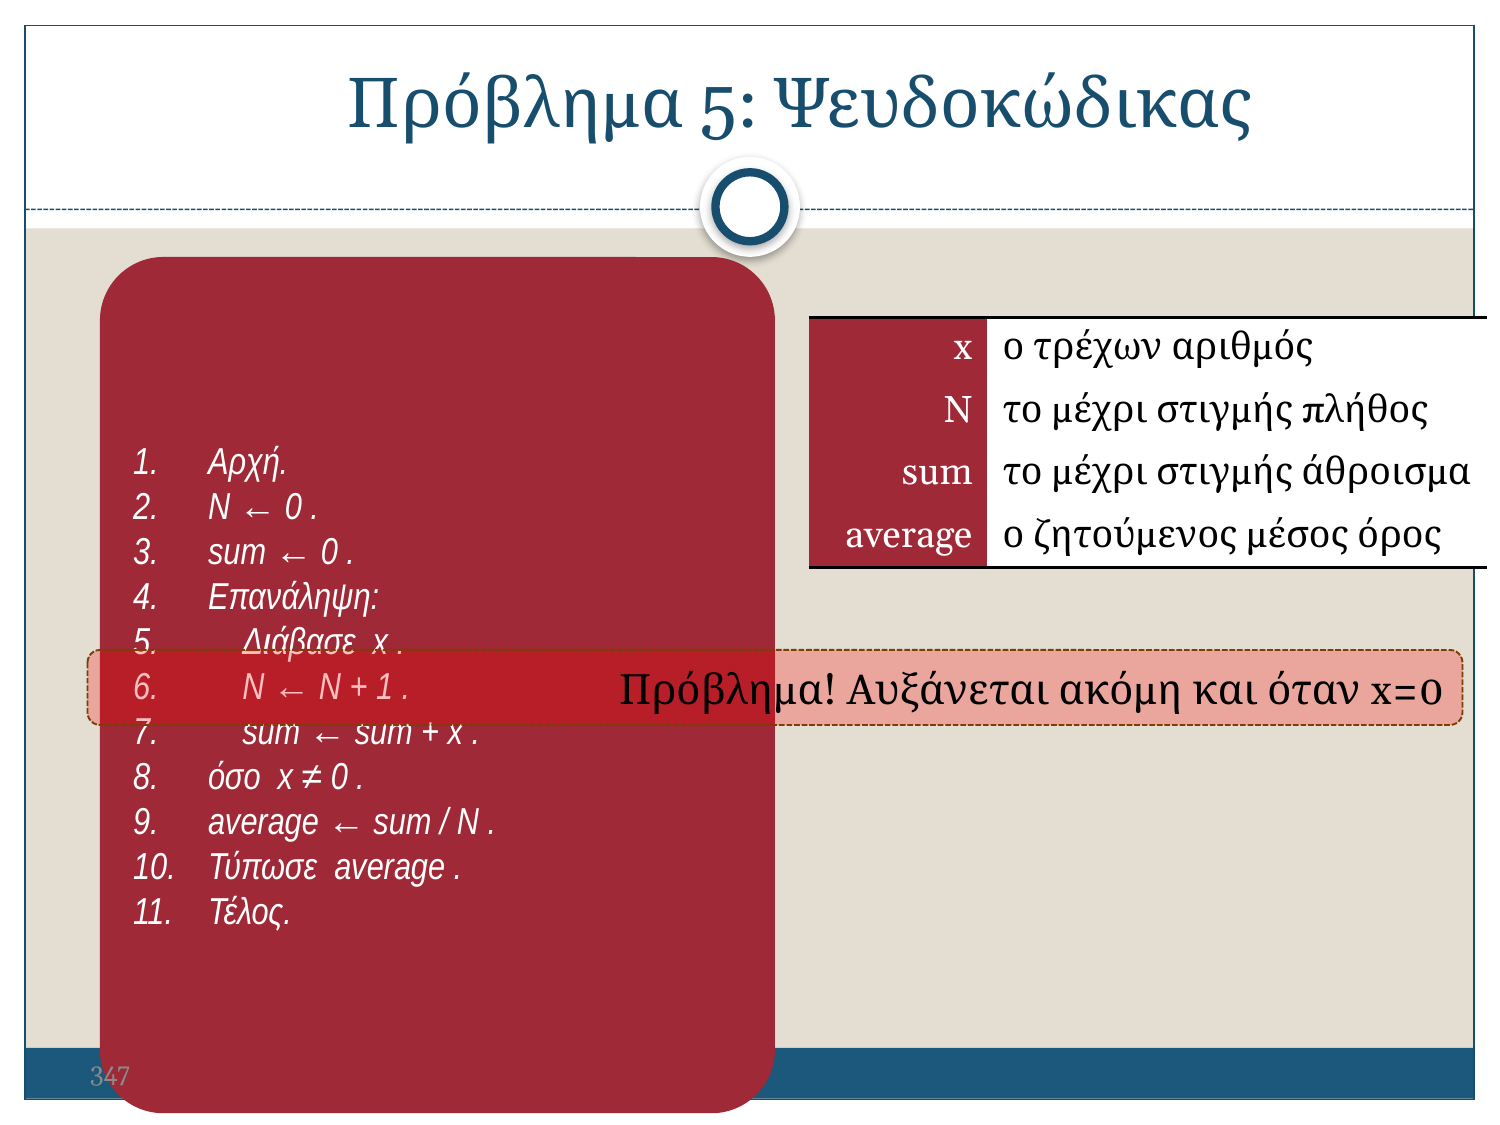

Πρόβλημα 5: Ψευδοκώδικας
Αρχή.
Ν ← 0 .
sum ← 0 .
Επανάληψη:
    Διάβασε  x .
    Ν ← Ν + 1 .
    sum ← sum + x .
όσο  x ≠ 0 .
average ← sum / N .
Τύπωσε  average .
Τέλος.
| x | ο τρέχων αριθμός |
| --- | --- |
| N | το μέχρι στιγμής πλήθος |
| sum | το μέχρι στιγμής άθροισμα |
| average | ο ζητούμενος μέσος όρος |
Πρόβλημα! Αυξάνεται ακόμη και όταν x=0
347